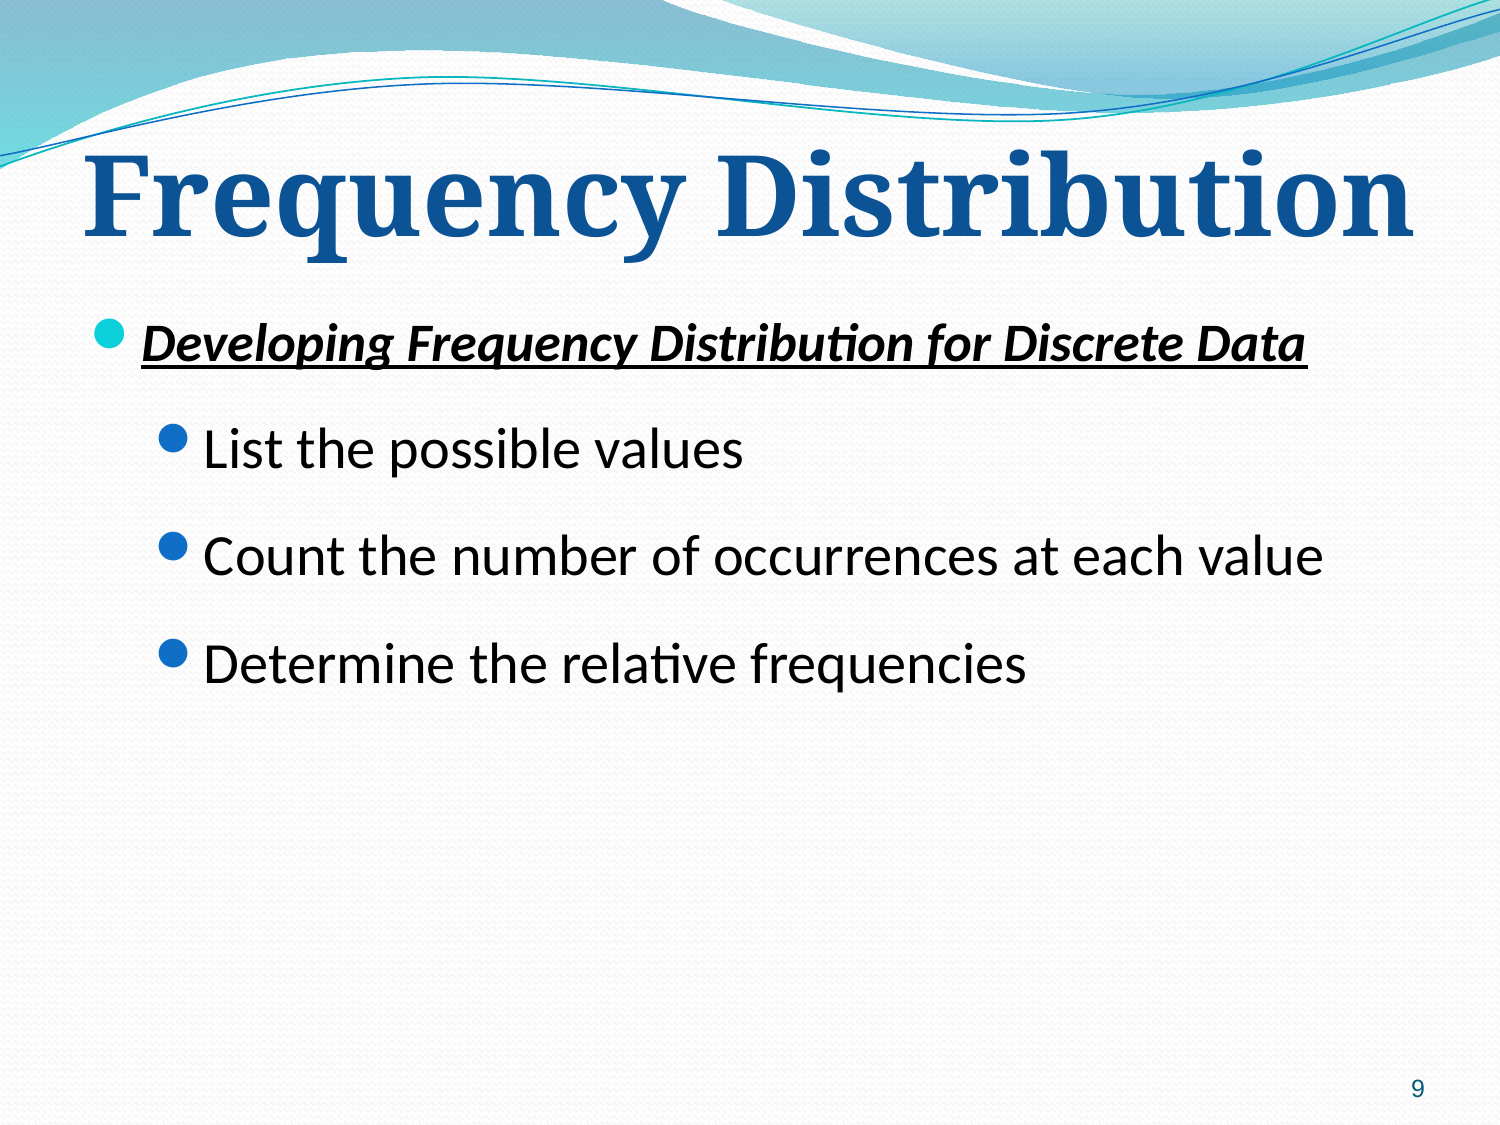

# Frequency Distribution
Developing Frequency Distribution for Discrete Data
List the possible values
Count the number of occurrences at each value
Determine the relative frequencies
9